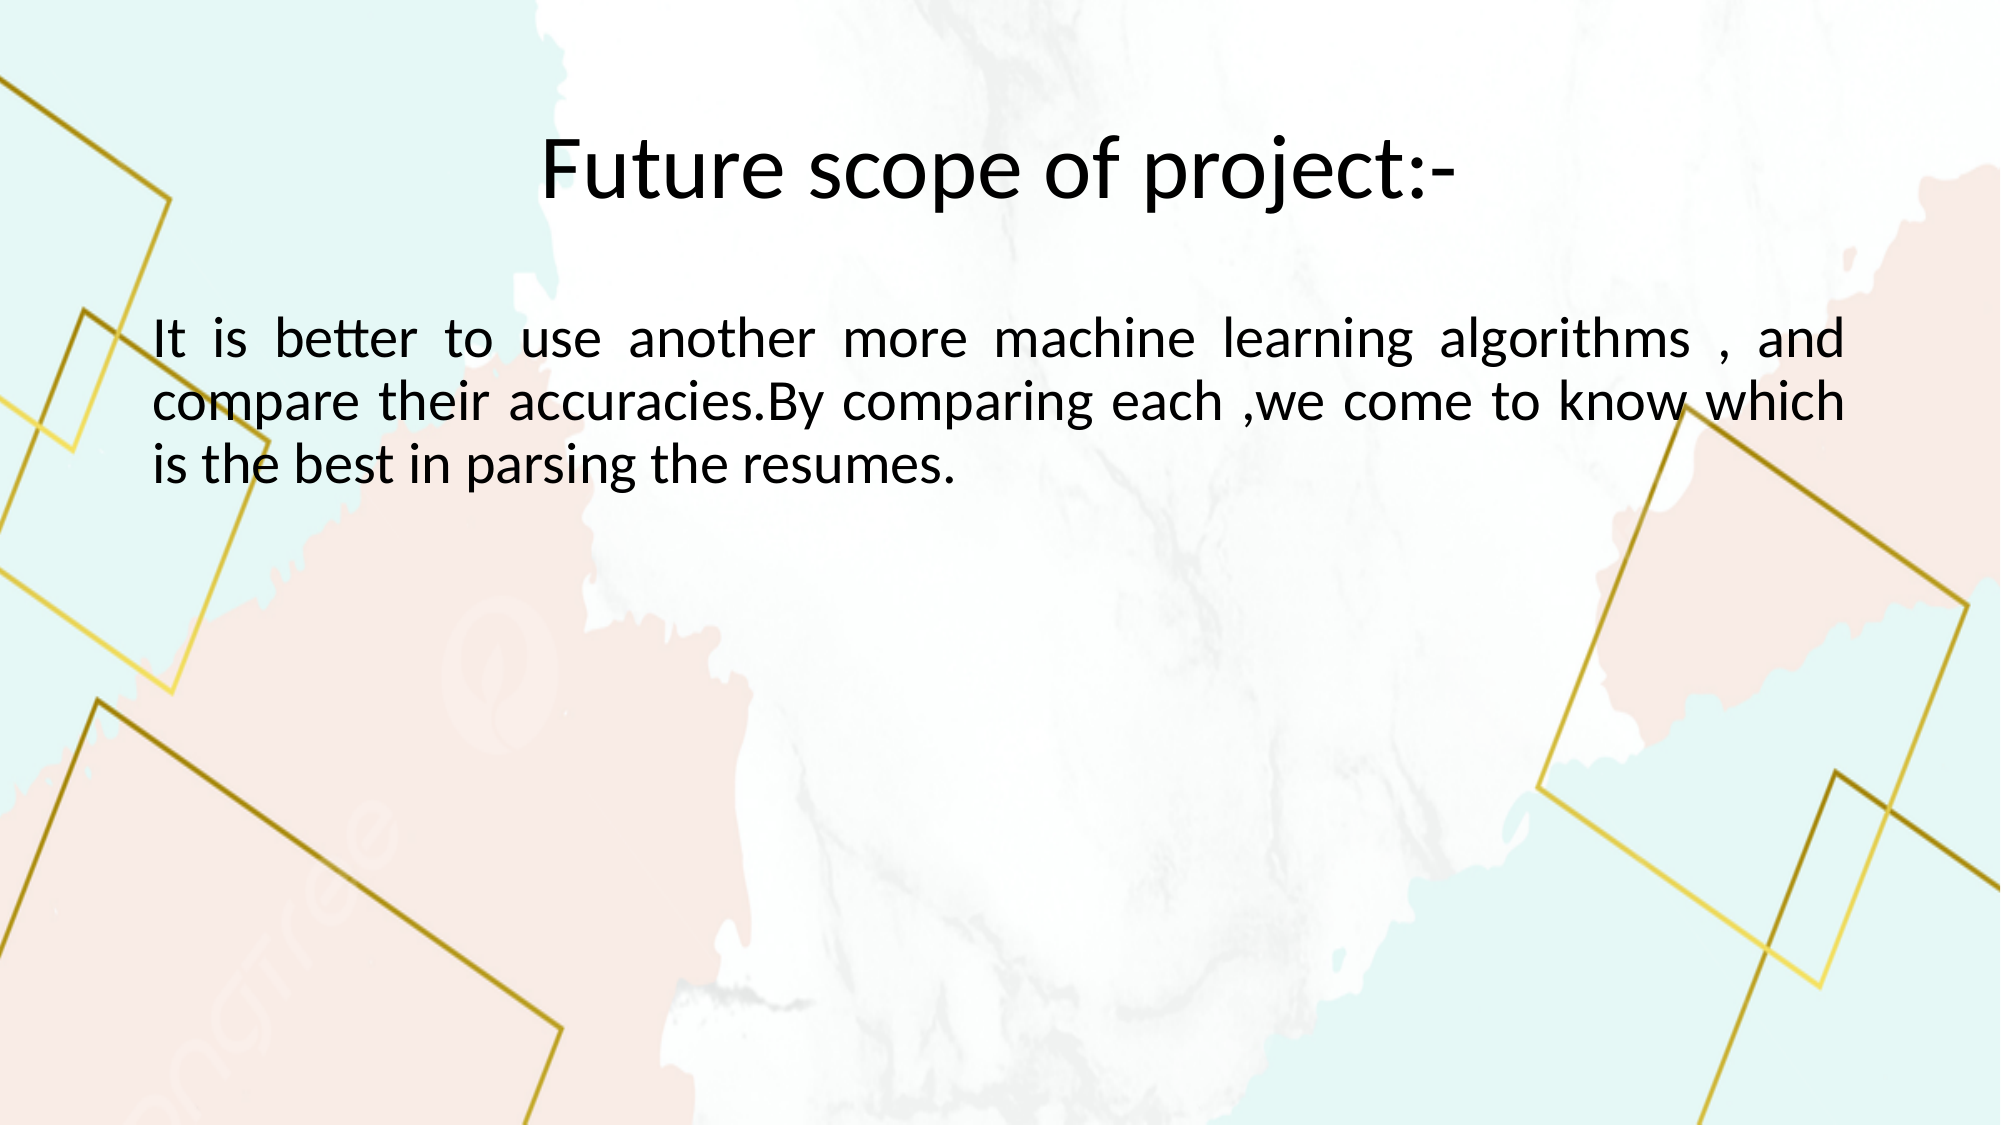

# Future scope of project:-
It is better to use another more machine learning algorithms , and compare their accuracies.By comparing each ,we come to know which is the best in parsing the resumes.